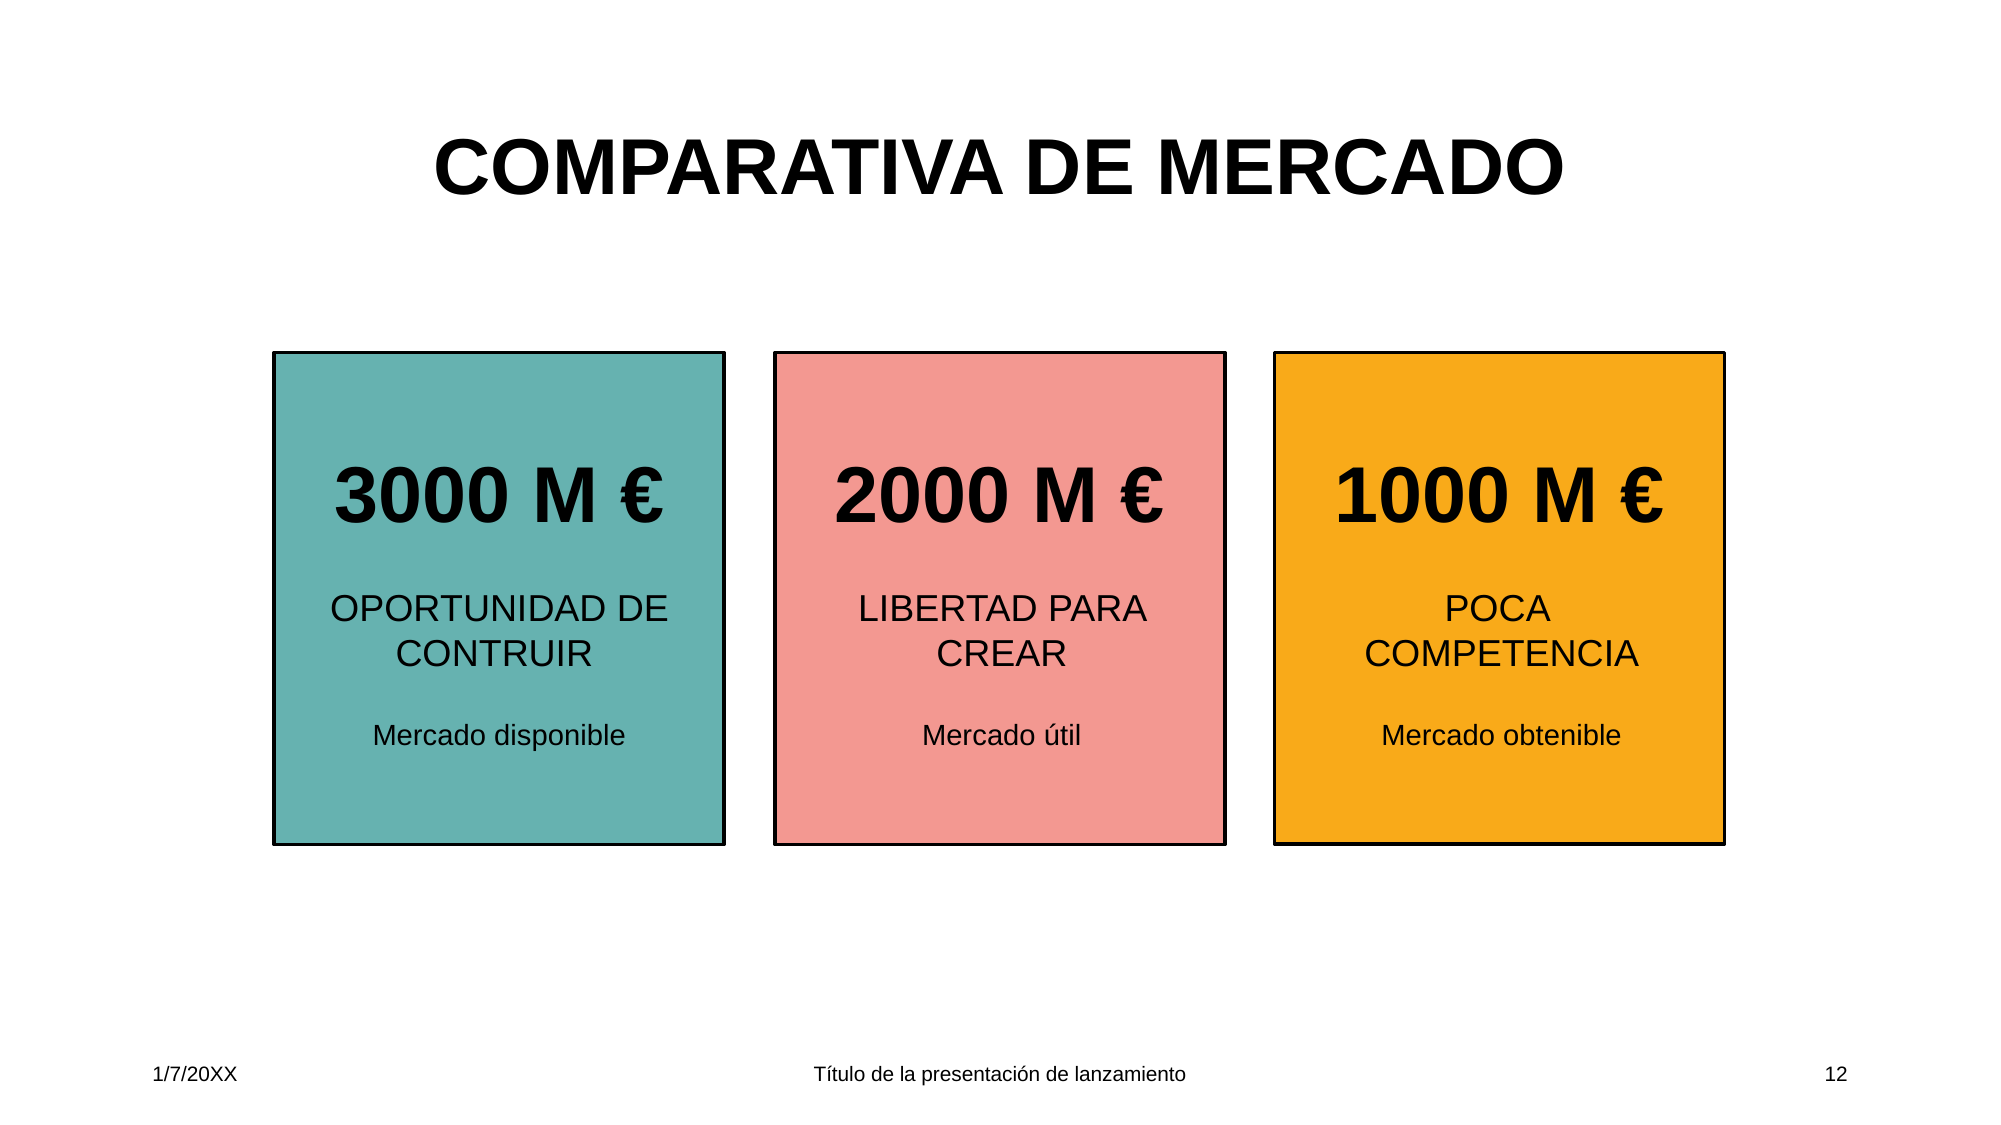

# COMPARATIVA DE MERCADO
3000 M €
2000 M €
1000 M €
OPORTUNIDAD DE CONTRUIR
LIBERTAD PARA CREAR
POCA
COMPETENCIA

Mercado disponible
Mercado útil
Mercado obtenible
1/7/20XX
Título de la presentación de lanzamiento
12